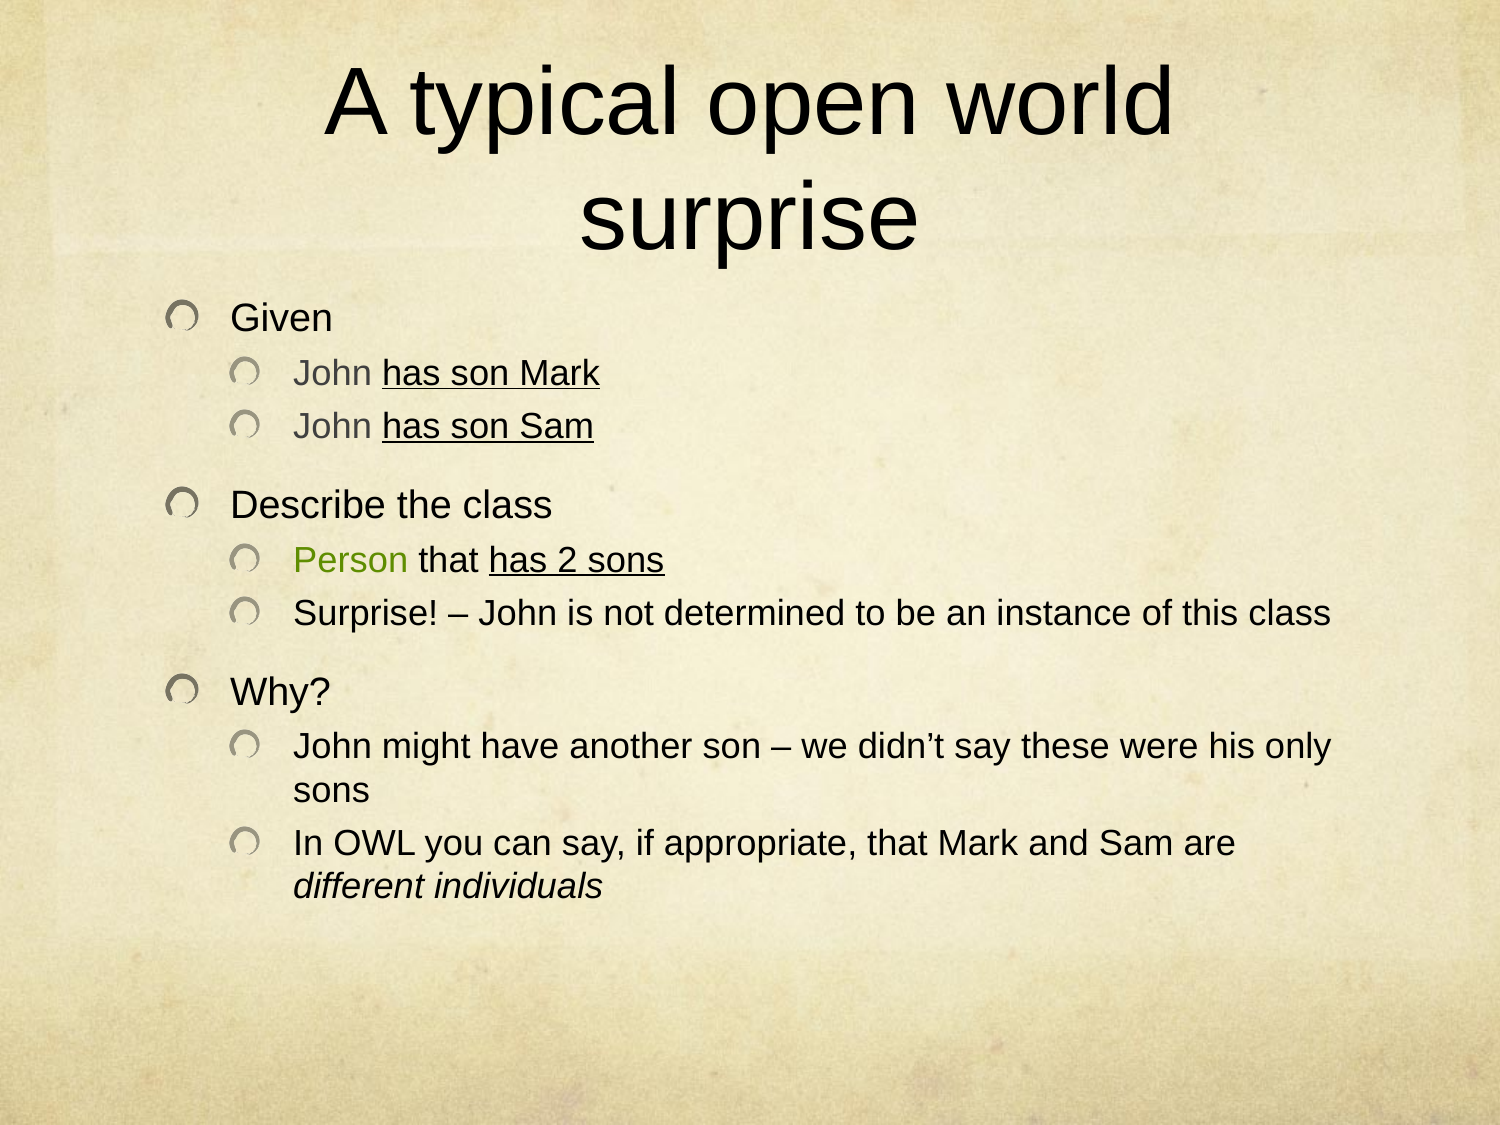

# A typical open world surprise
Given
John has son Mark
John has son Sam
Describe the class
Person that has 2 sons
Surprise! – John is not determined to be an instance of this class
Why?
John might have another son – we didn’t say these were his only sons
In OWL you can say, if appropriate, that Mark and Sam are different individuals